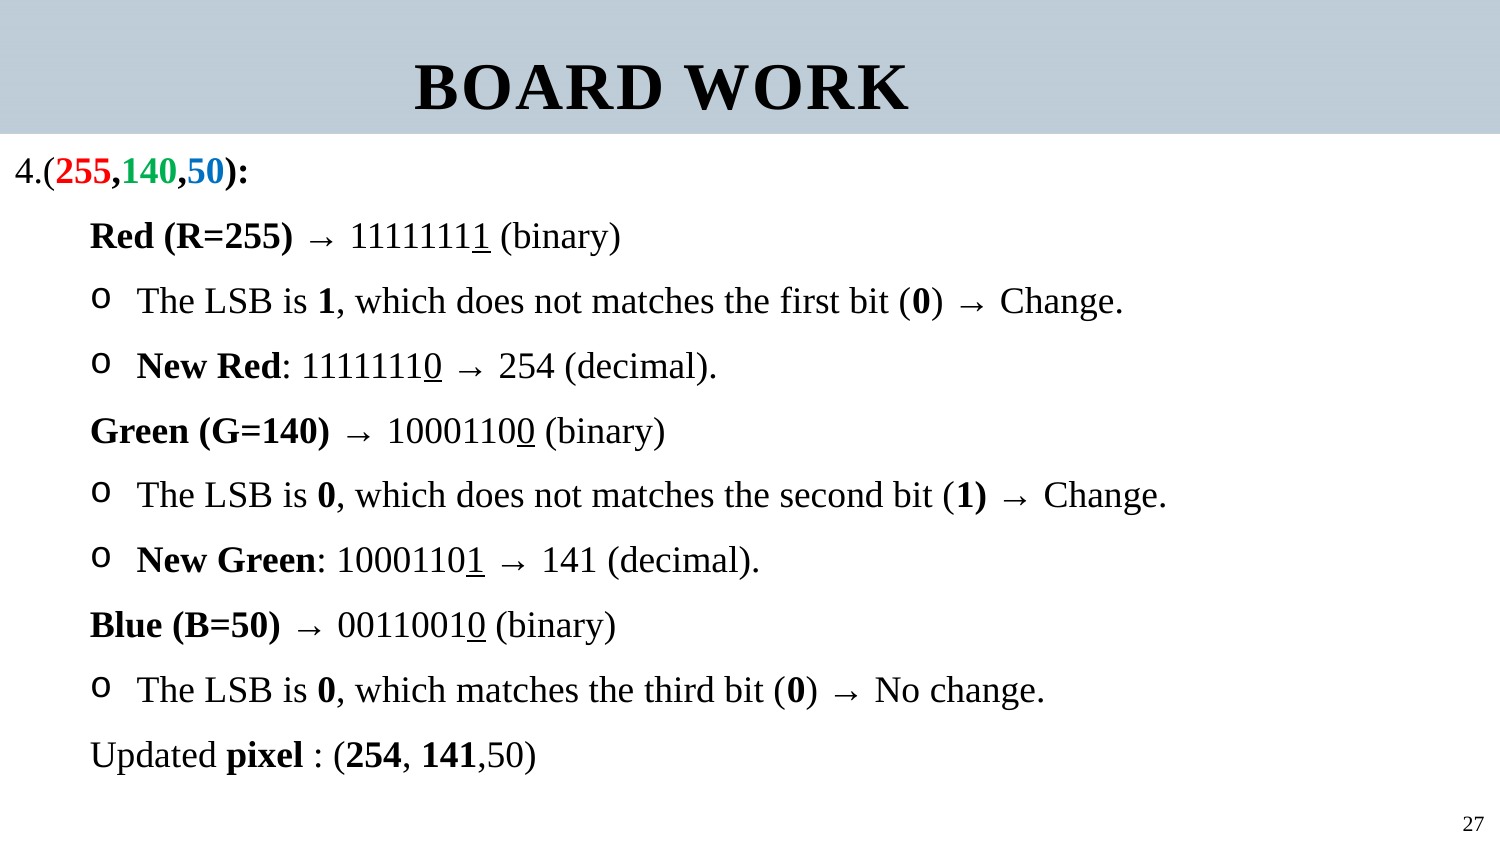

BOARD WORK
4.(255,140,50):
Red (R=255) → 11111111 (binary)
The LSB is 1, which does not matches the first bit (0) → Change.
New Red: 11111110 → 254 (decimal).
Green (G=140) → 10001100 (binary)
The LSB is 0, which does not matches the second bit (1) → Change.
New Green: 10001101 → 141 (decimal).
Blue (B=50) → 00110010 (binary)
The LSB is 0, which matches the third bit (0) → No change.
Updated pixel : (254, 141,50)

27